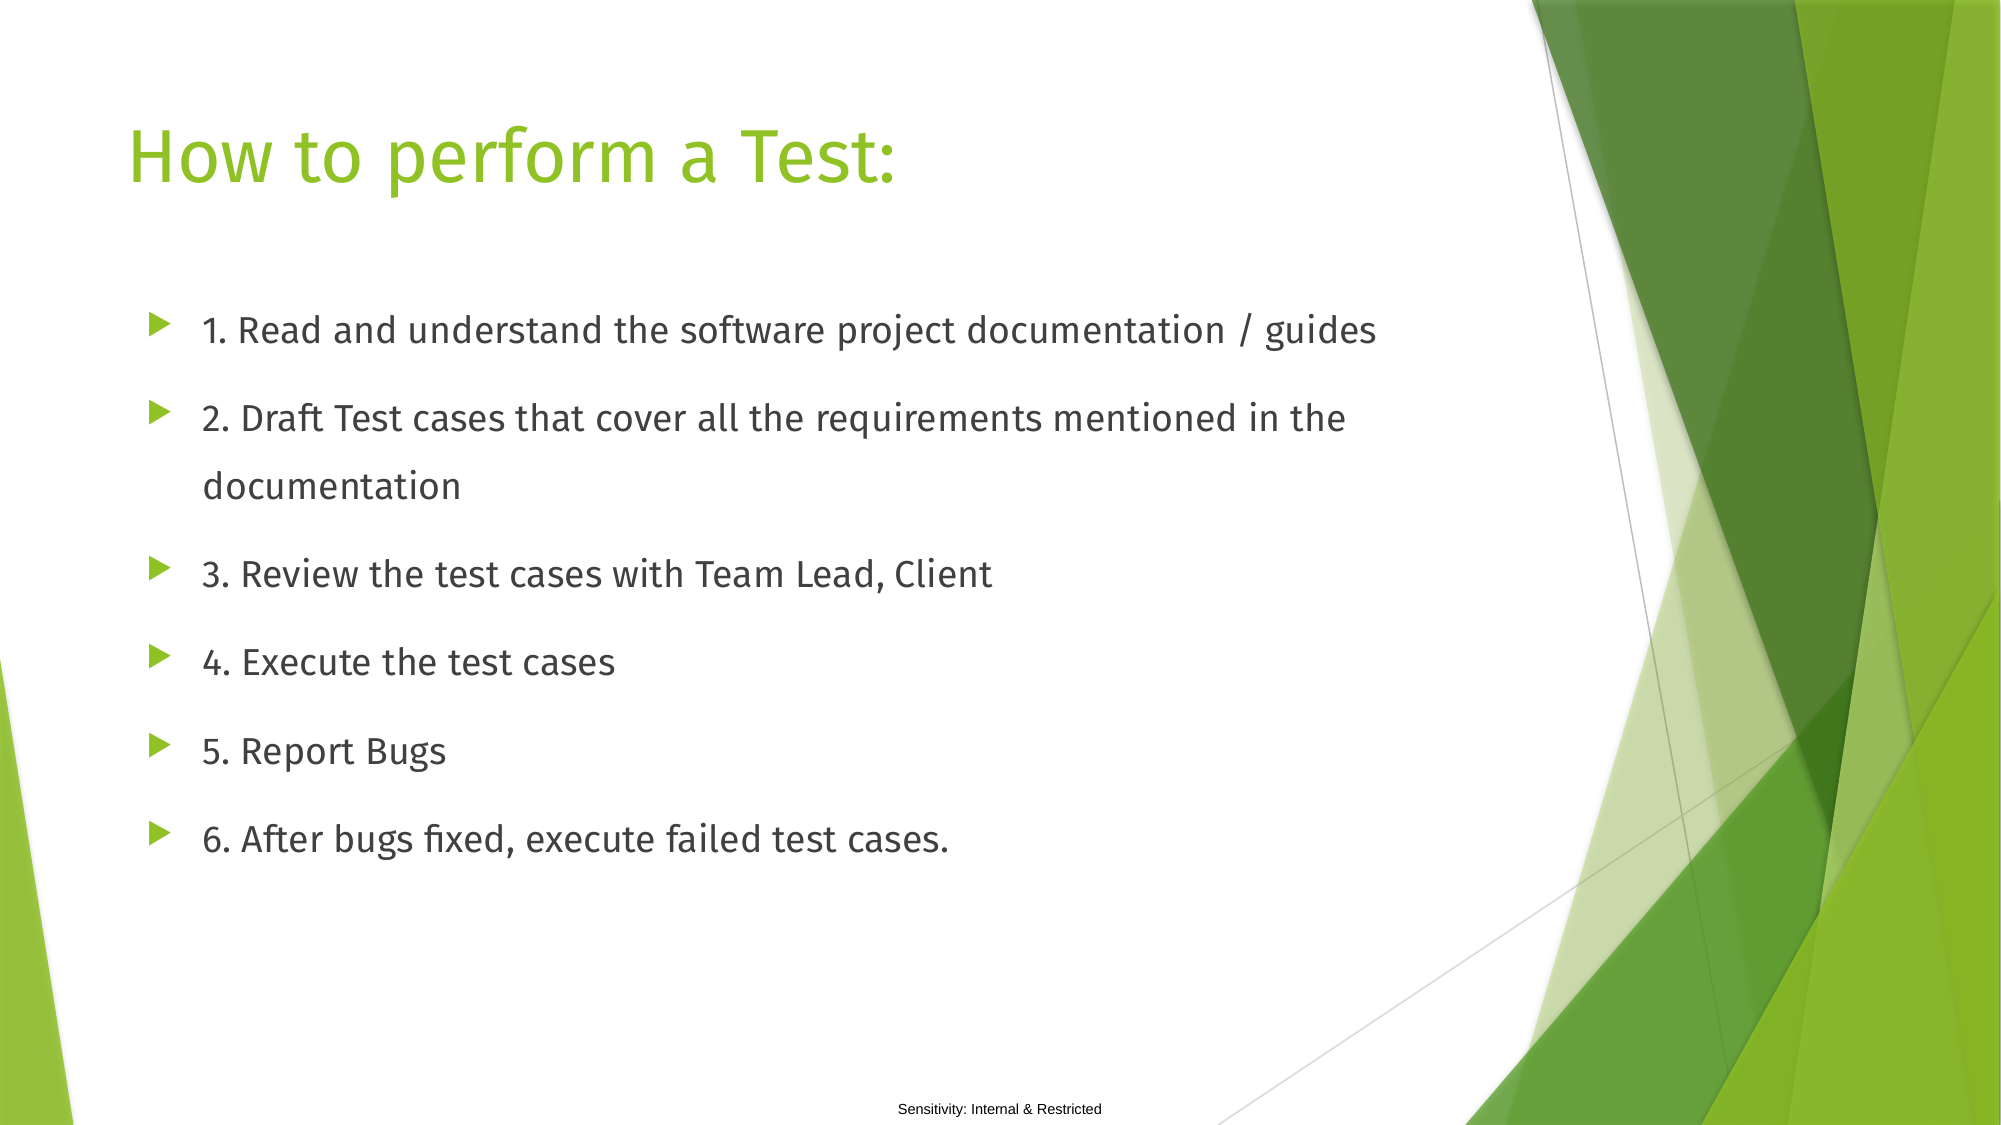

# How to perform a Test:
1. Read and understand the software project documentation / guides
2. Draft Test cases that cover all the requirements mentioned in the documentation
3. Review the test cases with Team Lead, Client
4. Execute the test cases
5. Report Bugs
6. After bugs fixed, execute failed test cases.